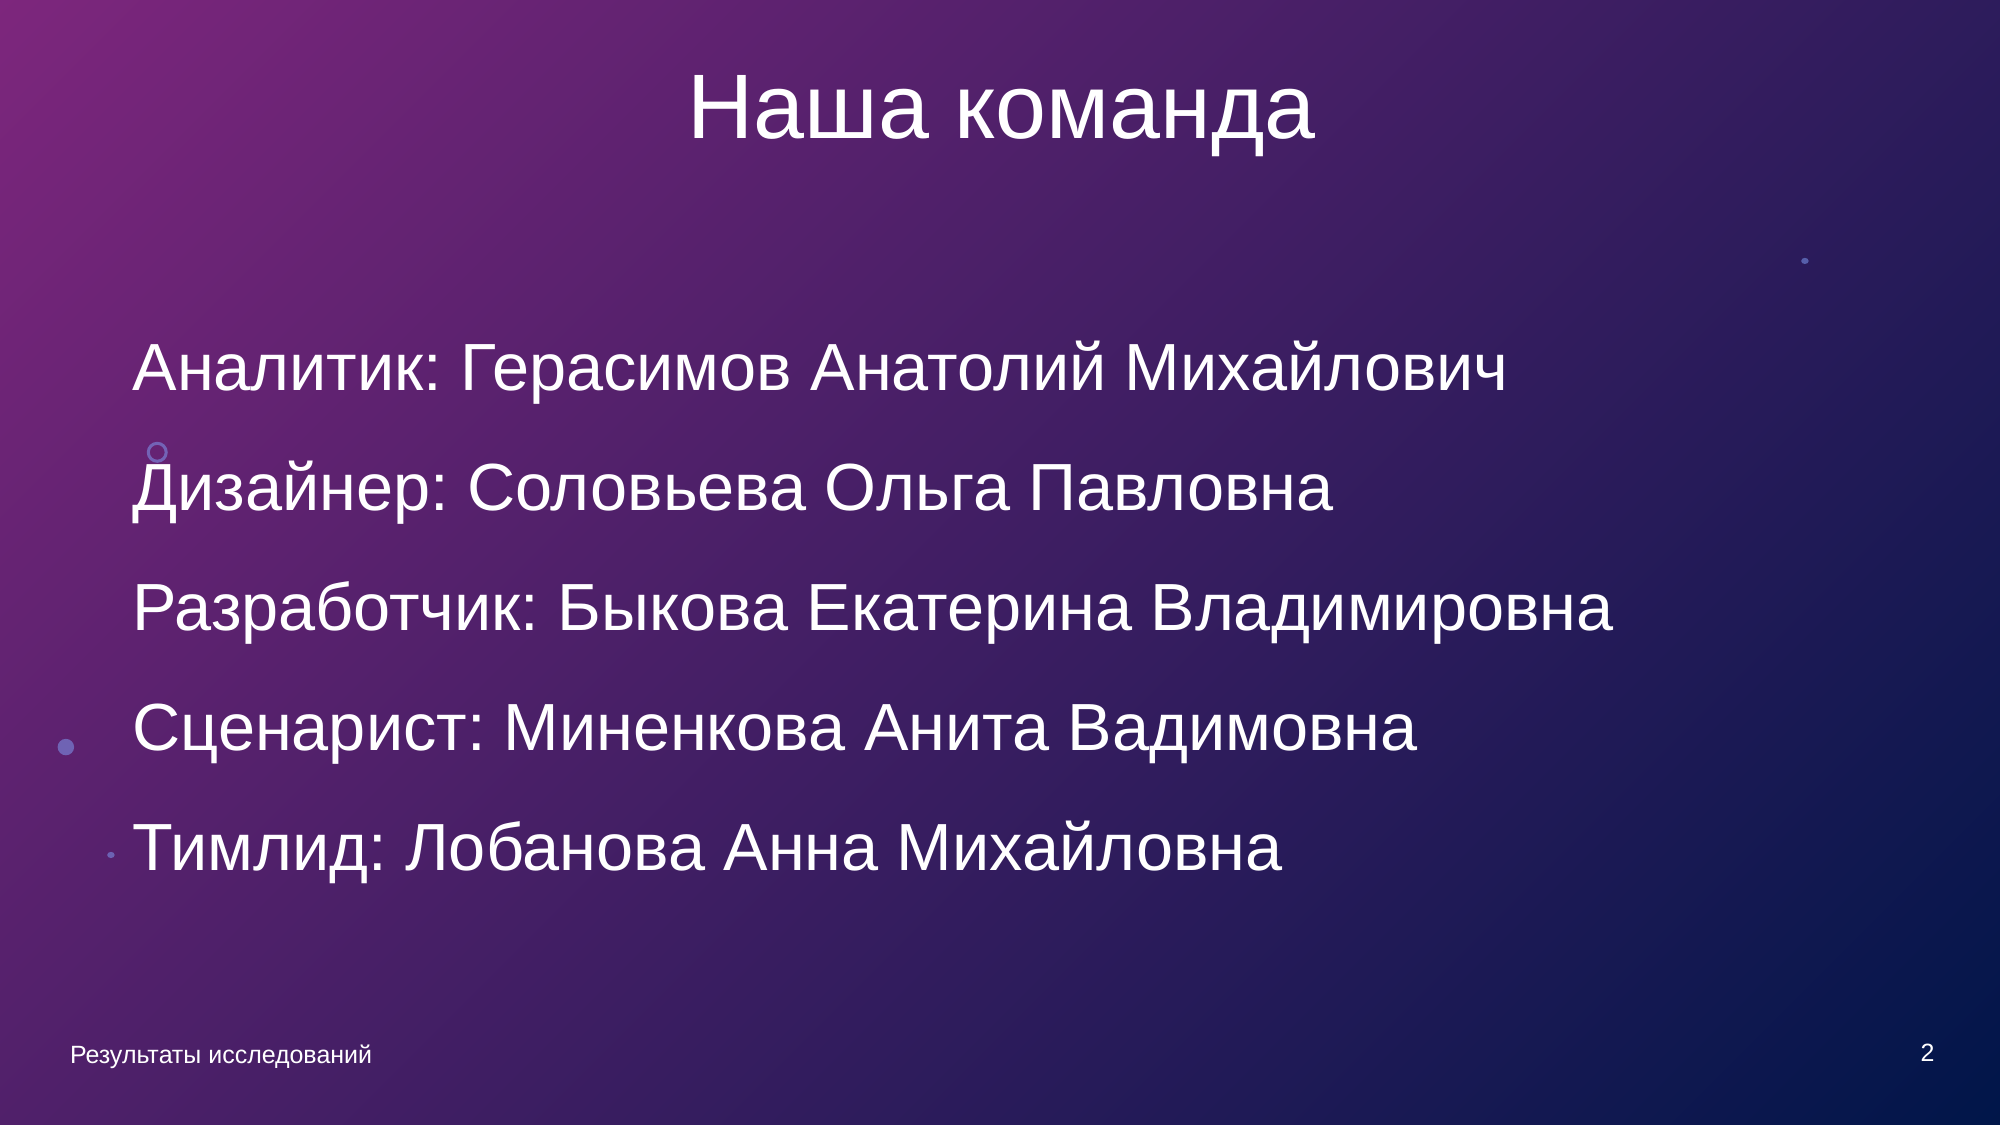

# Наша команда
Аналитик: Герасимов Анатолий Михайлович
Дизайнер: Соловьева Ольга Павловна
Разработчик: Быкова Екатерина Владимировна
Сценарист: Миненкова Анита Вадимовна
Тимлид: Лобанова Анна Михайловна

2
Результаты исследований